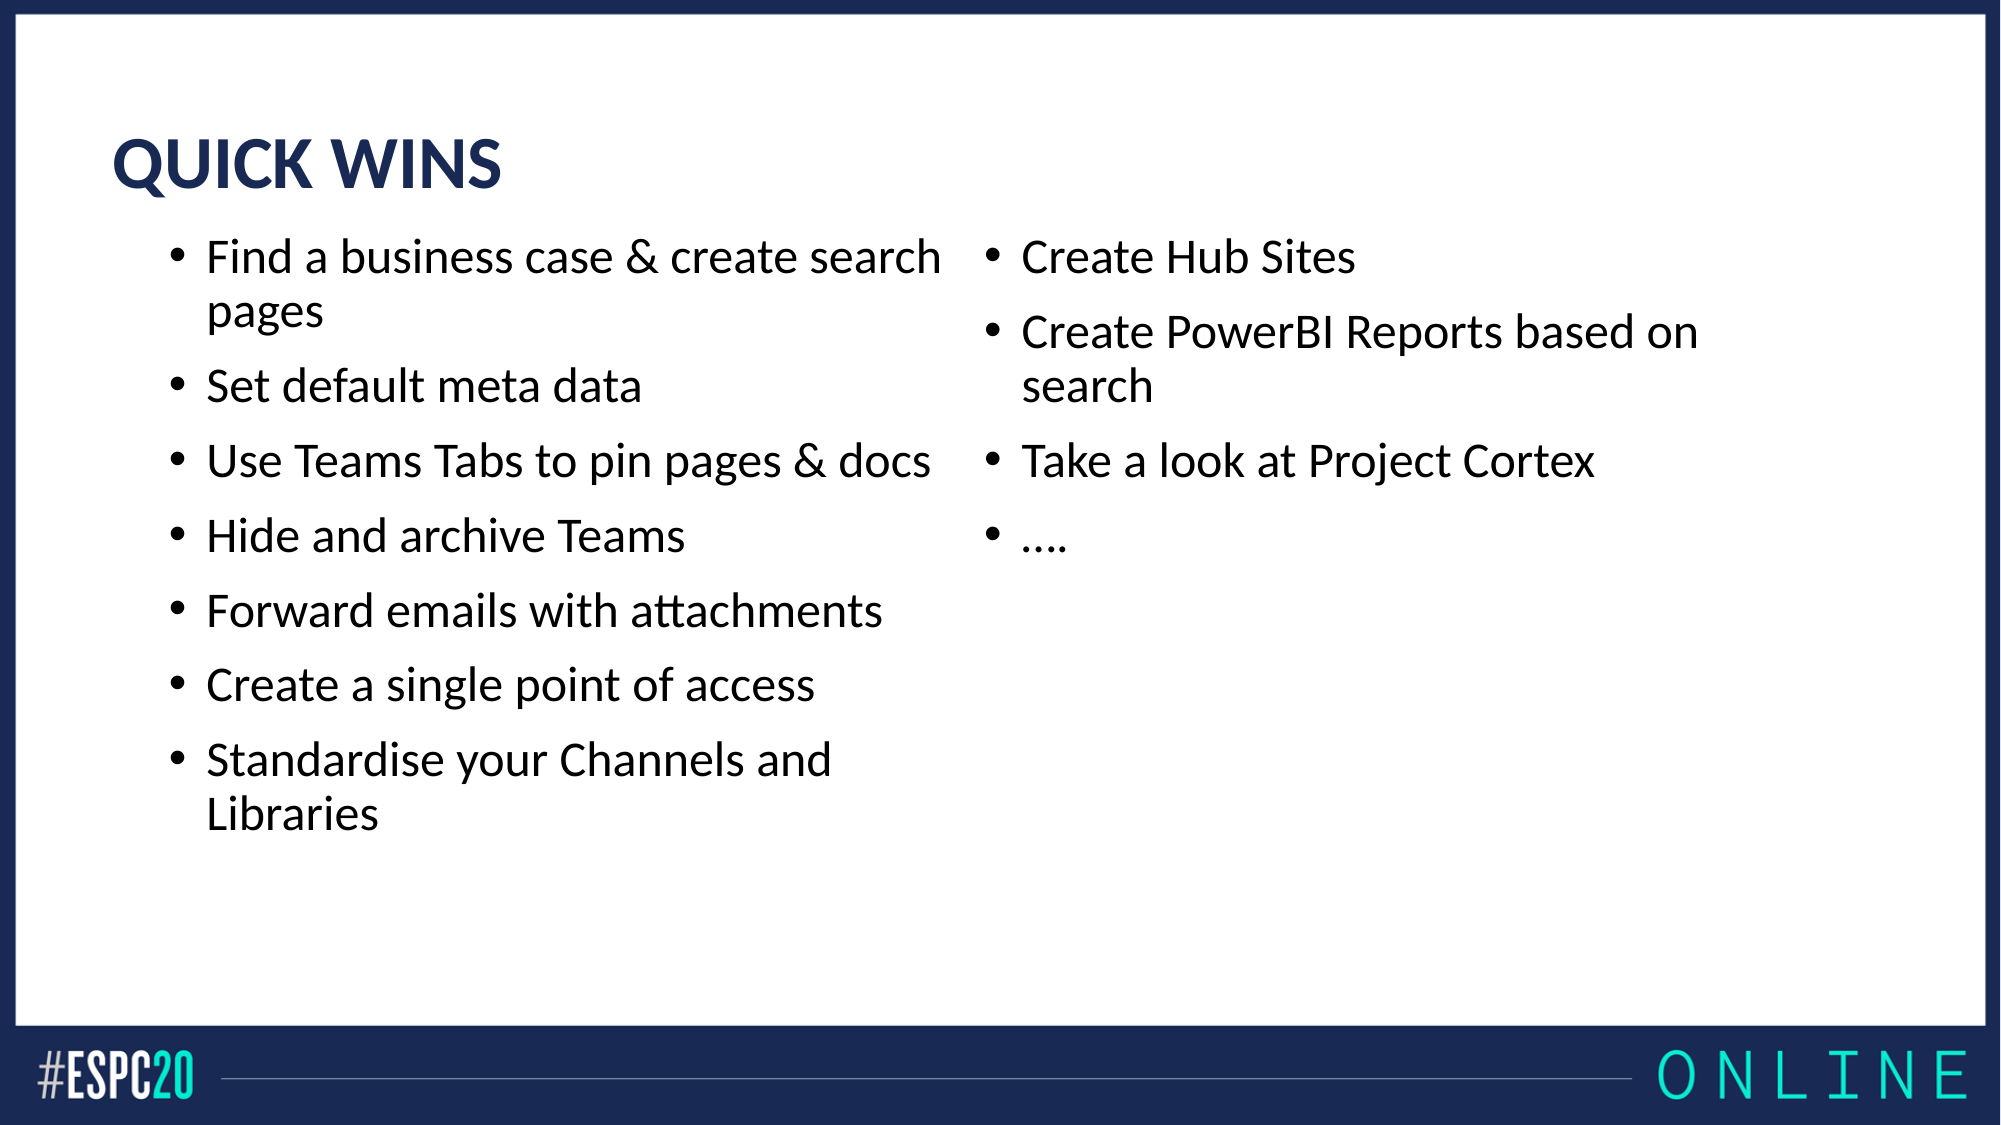

# Quick Wins
Find a business case & create search pages
Set default meta data
Use Teams Tabs to pin pages & docs
Hide and archive Teams
Forward emails with attachments
Create a single point of access
Standardise your Channels and Libraries
Create Hub Sites
Create PowerBI Reports based on search
Take a look at Project Cortex
….